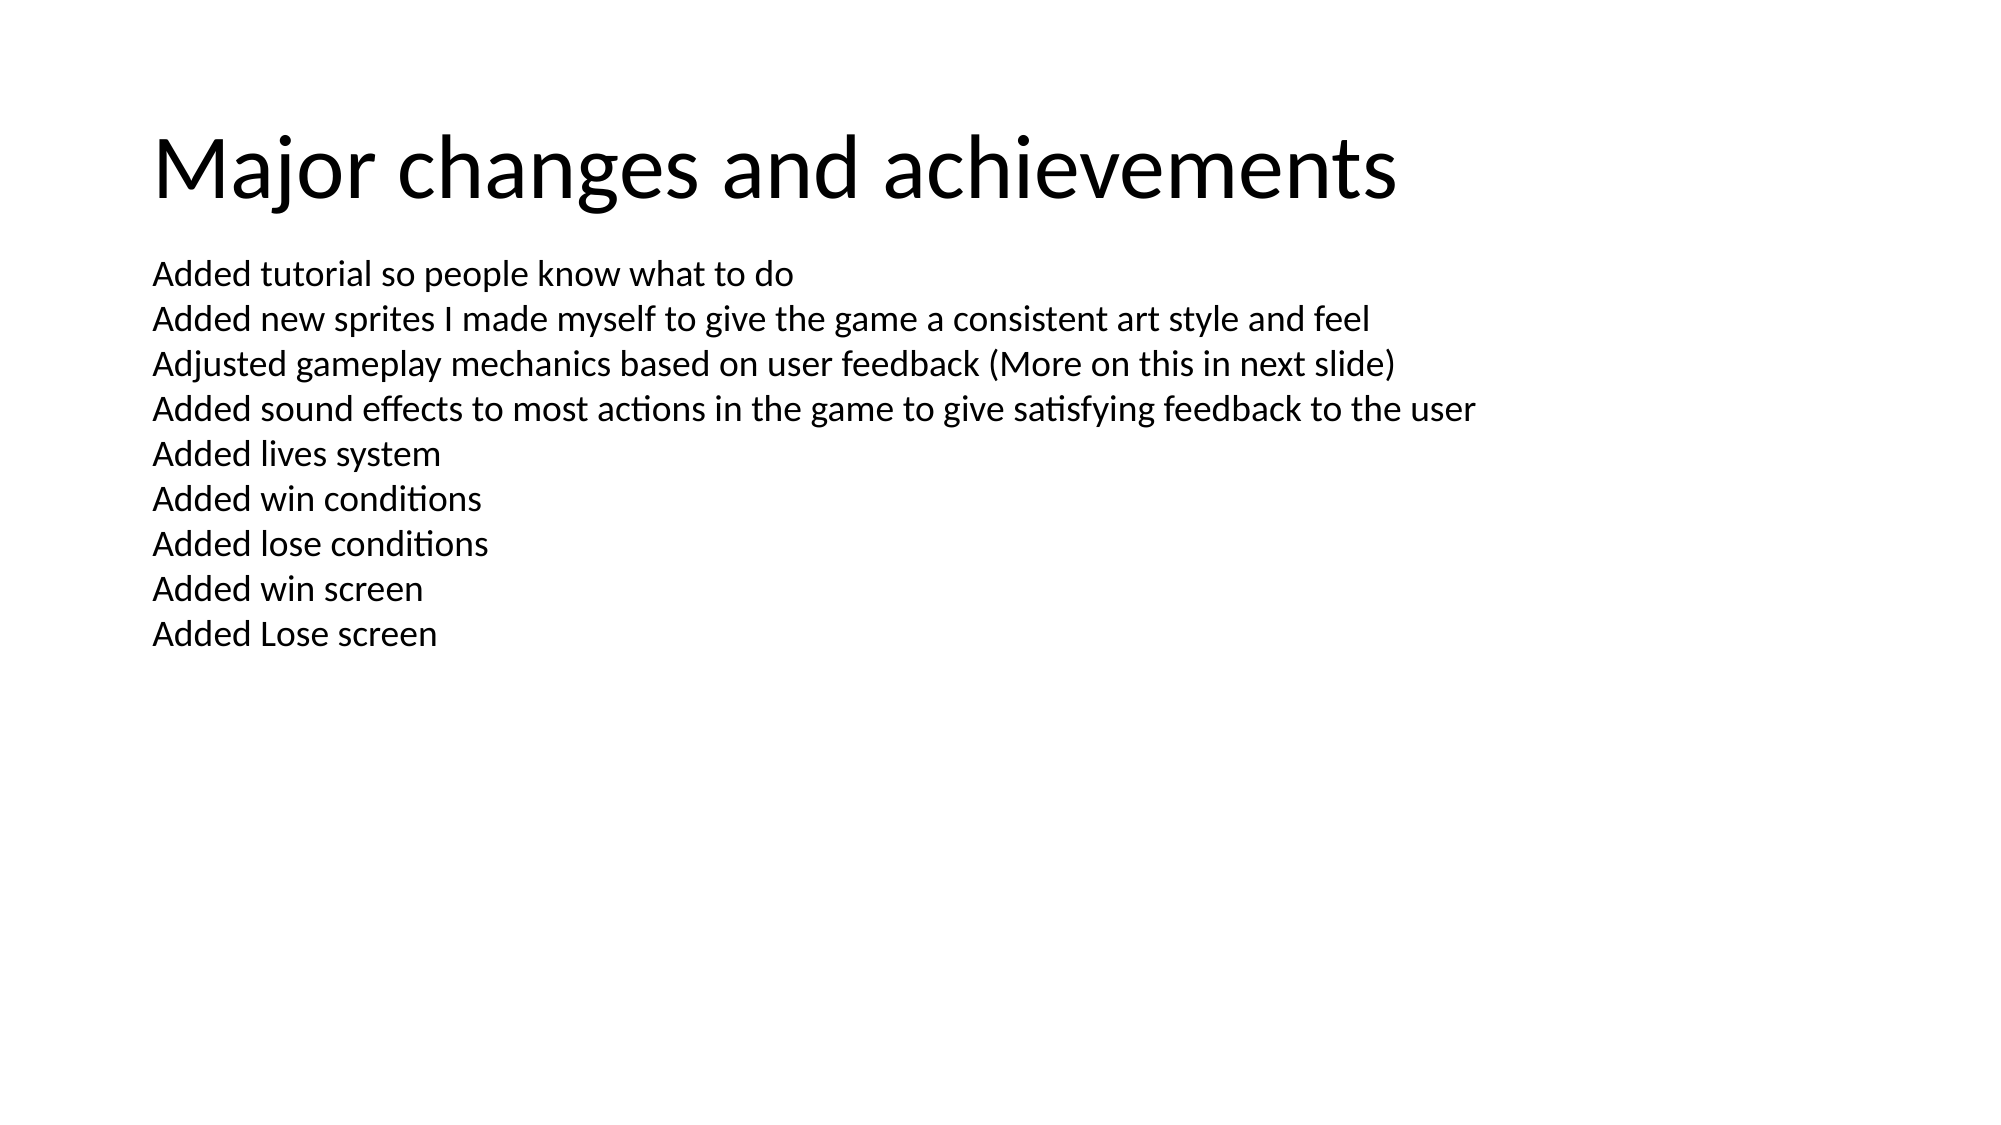

# Major changes and achievements
Added tutorial so people know what to do
Added new sprites I made myself to give the game a consistent art style and feel
Adjusted gameplay mechanics based on user feedback (More on this in next slide)
Added sound effects to most actions in the game to give satisfying feedback to the user
Added lives system
Added win conditions
Added lose conditions
Added win screen
Added Lose screen